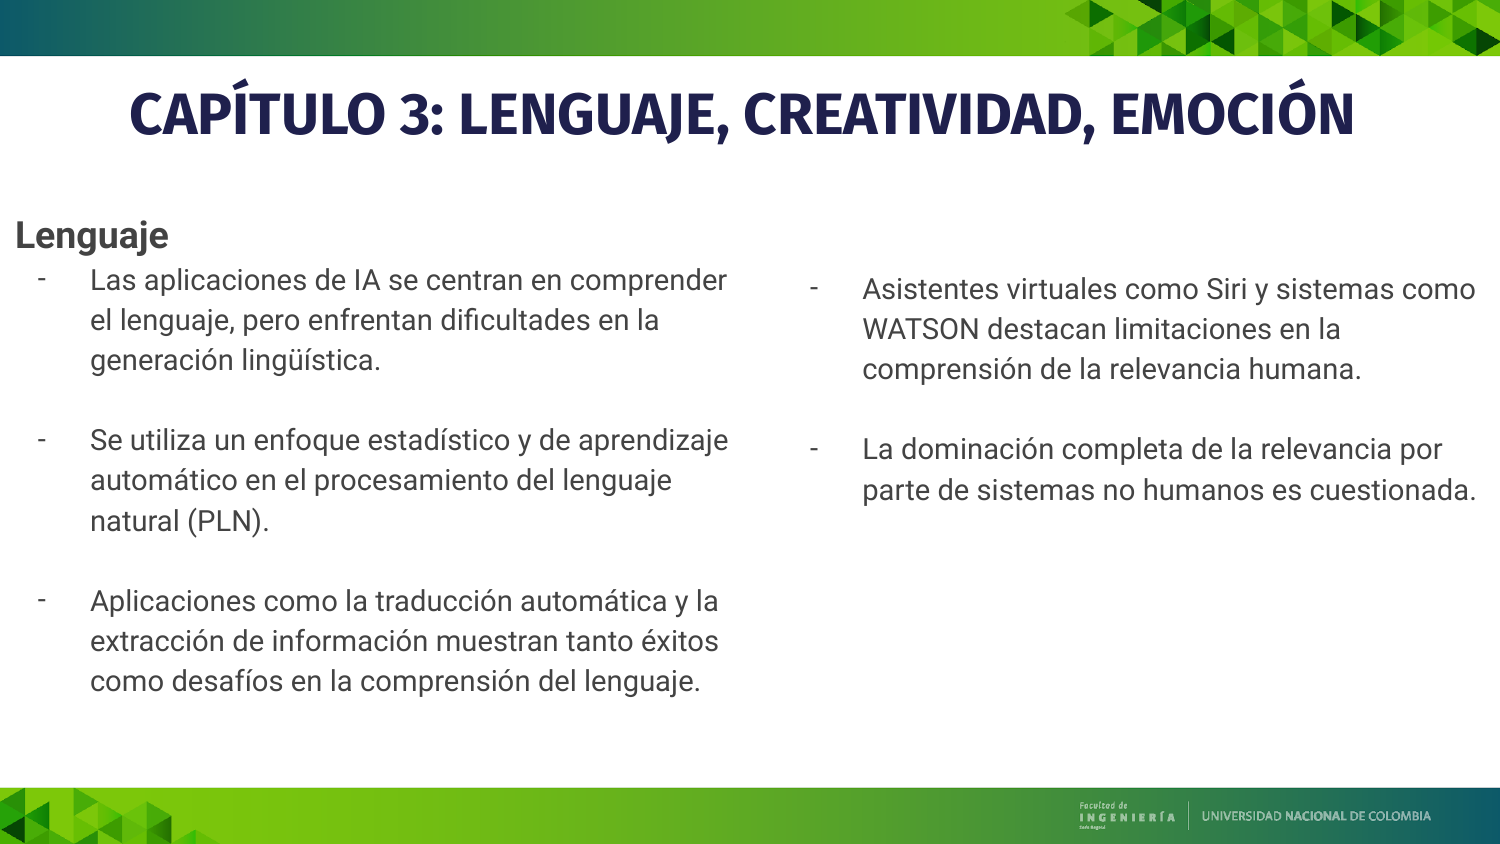

# CAPÍTULO 3: LENGUAJE, CREATIVIDAD, EMOCIÓN

Lenguaje
Las aplicaciones de IA se centran en comprender el lenguaje, pero enfrentan dificultades en la generación lingüística.

Se utiliza un enfoque estadístico y de aprendizaje automático en el procesamiento del lenguaje natural (PLN).

Aplicaciones como la traducción automática y la extracción de información muestran tanto éxitos como desafíos en la comprensión del lenguaje.

Asistentes virtuales como Siri y sistemas como WATSON destacan limitaciones en la comprensión de la relevancia humana.

La dominación completa de la relevancia por parte de sistemas no humanos es cuestionada.